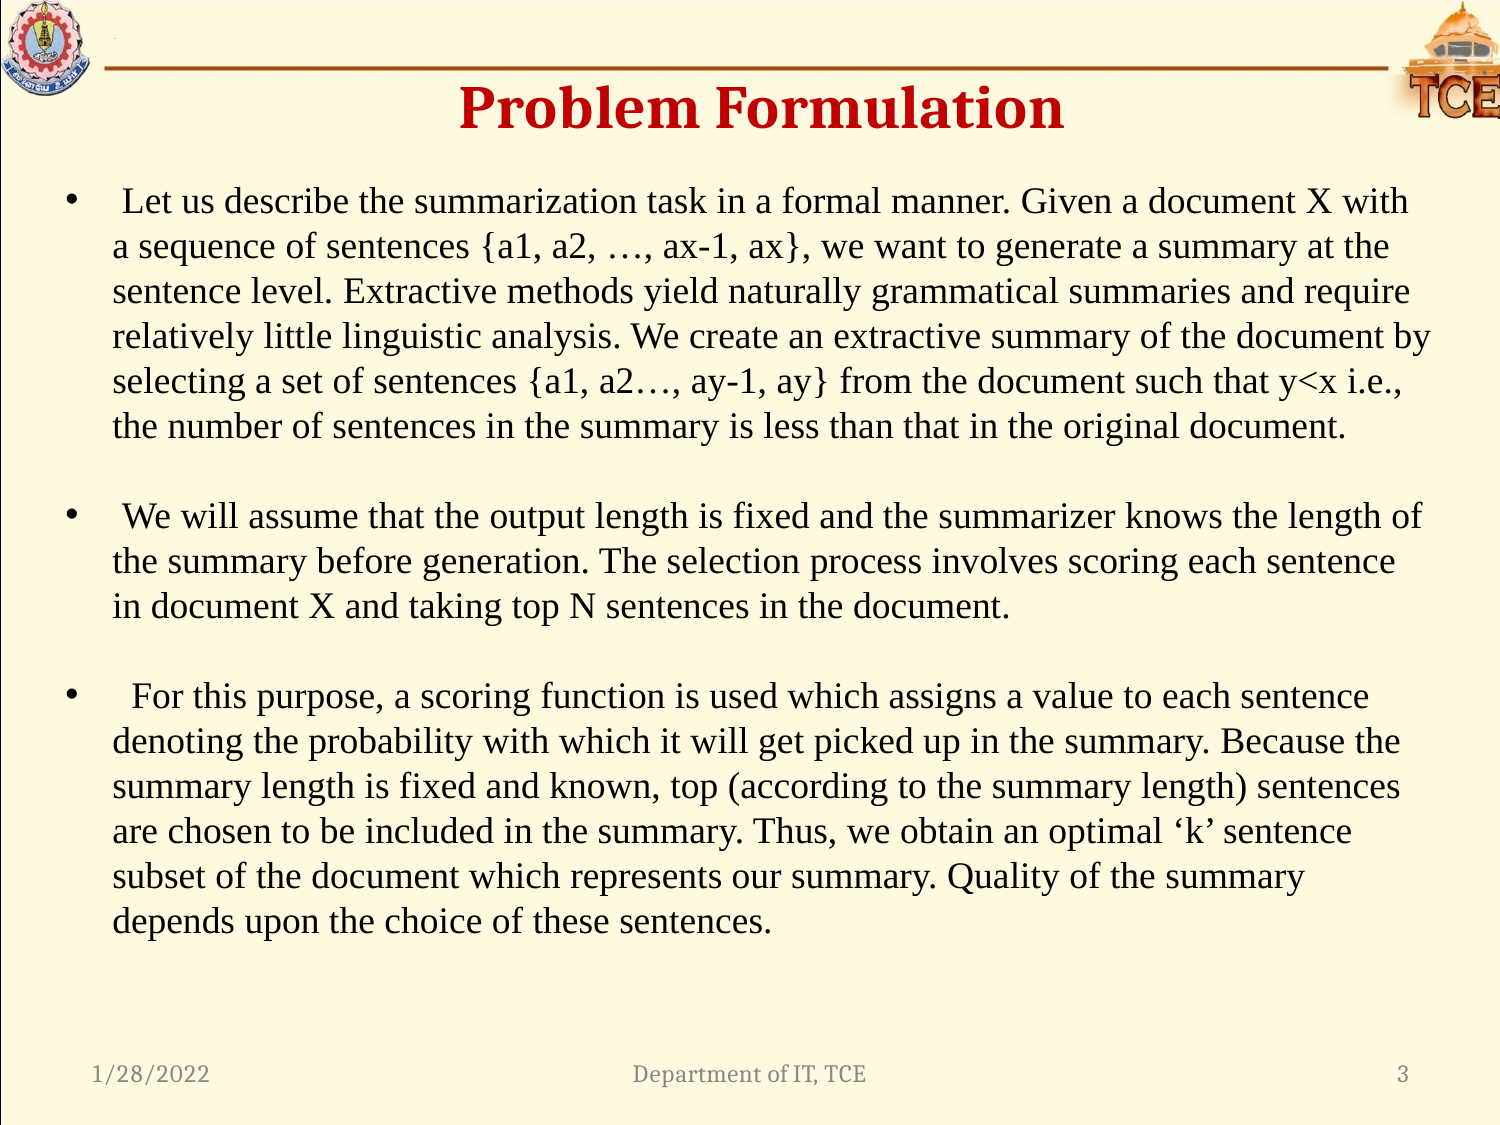

Problem Formulation
 Let us describe the summarization task in a formal manner. Given a document X with a sequence of sentences {a1, a2, …, ax-1, ax}, we want to generate a summary at the sentence level. Extractive methods yield naturally grammatical summaries and require relatively little linguistic analysis. We create an extractive summary of the document by selecting a set of sentences {a1, a2…, ay-1, ay} from the document such that y<x i.e., the number of sentences in the summary is less than that in the original document.

 We will assume that the output length is fixed and the summarizer knows the length of the summary before generation. The selection process involves scoring each sentence in document X and taking top N sentences in the document.

  For this purpose, a scoring function is used which assigns a value to each sentence denoting the probability with which it will get picked up in the summary. Because the summary length is fixed and known, top (according to the summary length) sentences are chosen to be included in the summary. Thus, we obtain an optimal ‘k’ sentence subset of the document which represents our summary. Quality of the summary depends upon the choice of these sentences.
1/28/2022
Department of IT, TCE
3